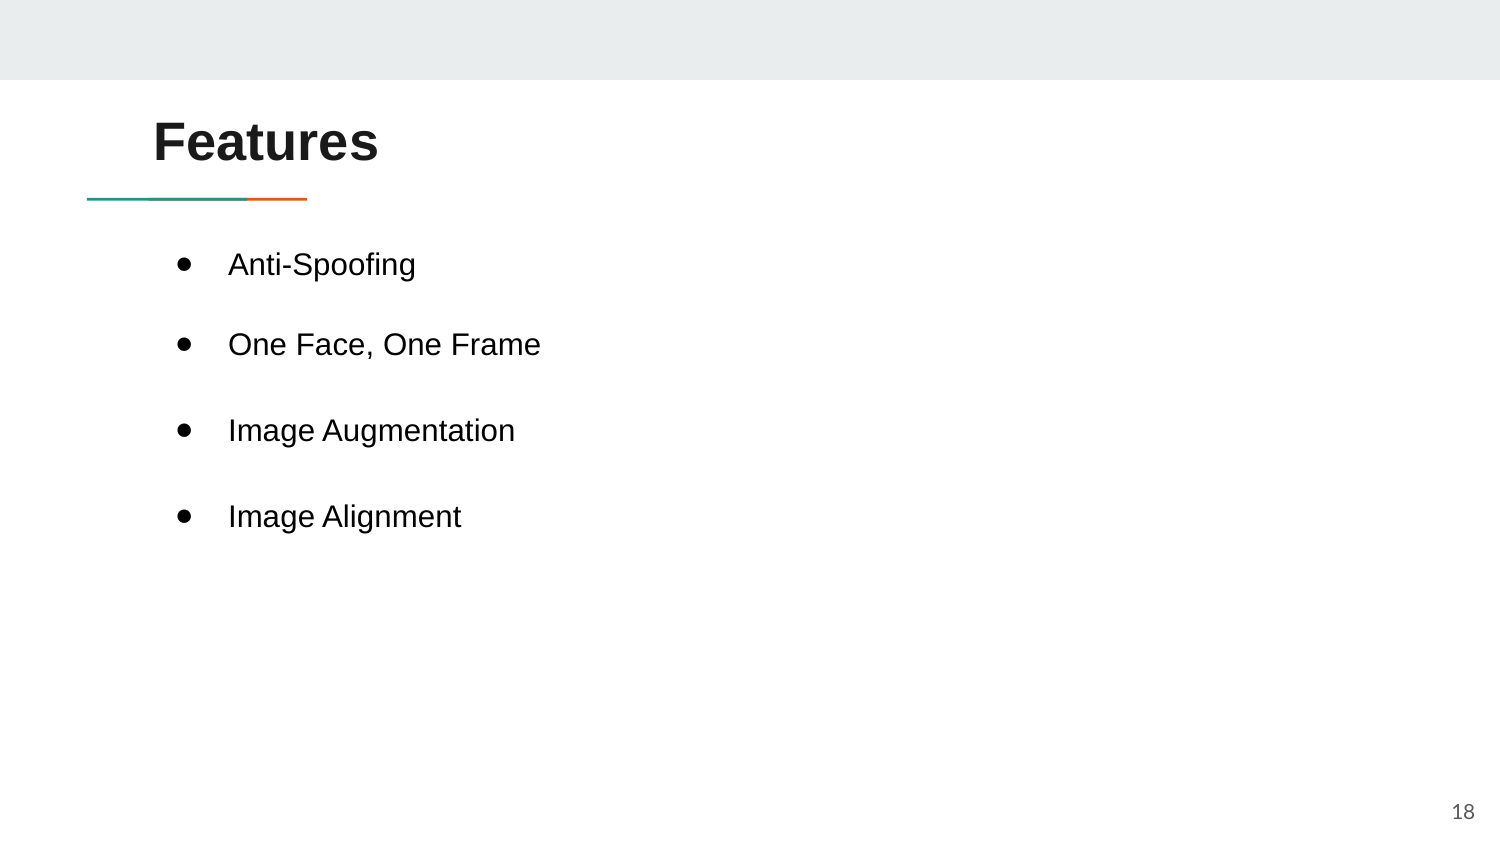

# Features
Anti-Spoofing
One Face, One Frame
Image Augmentation
Image Alignment
18